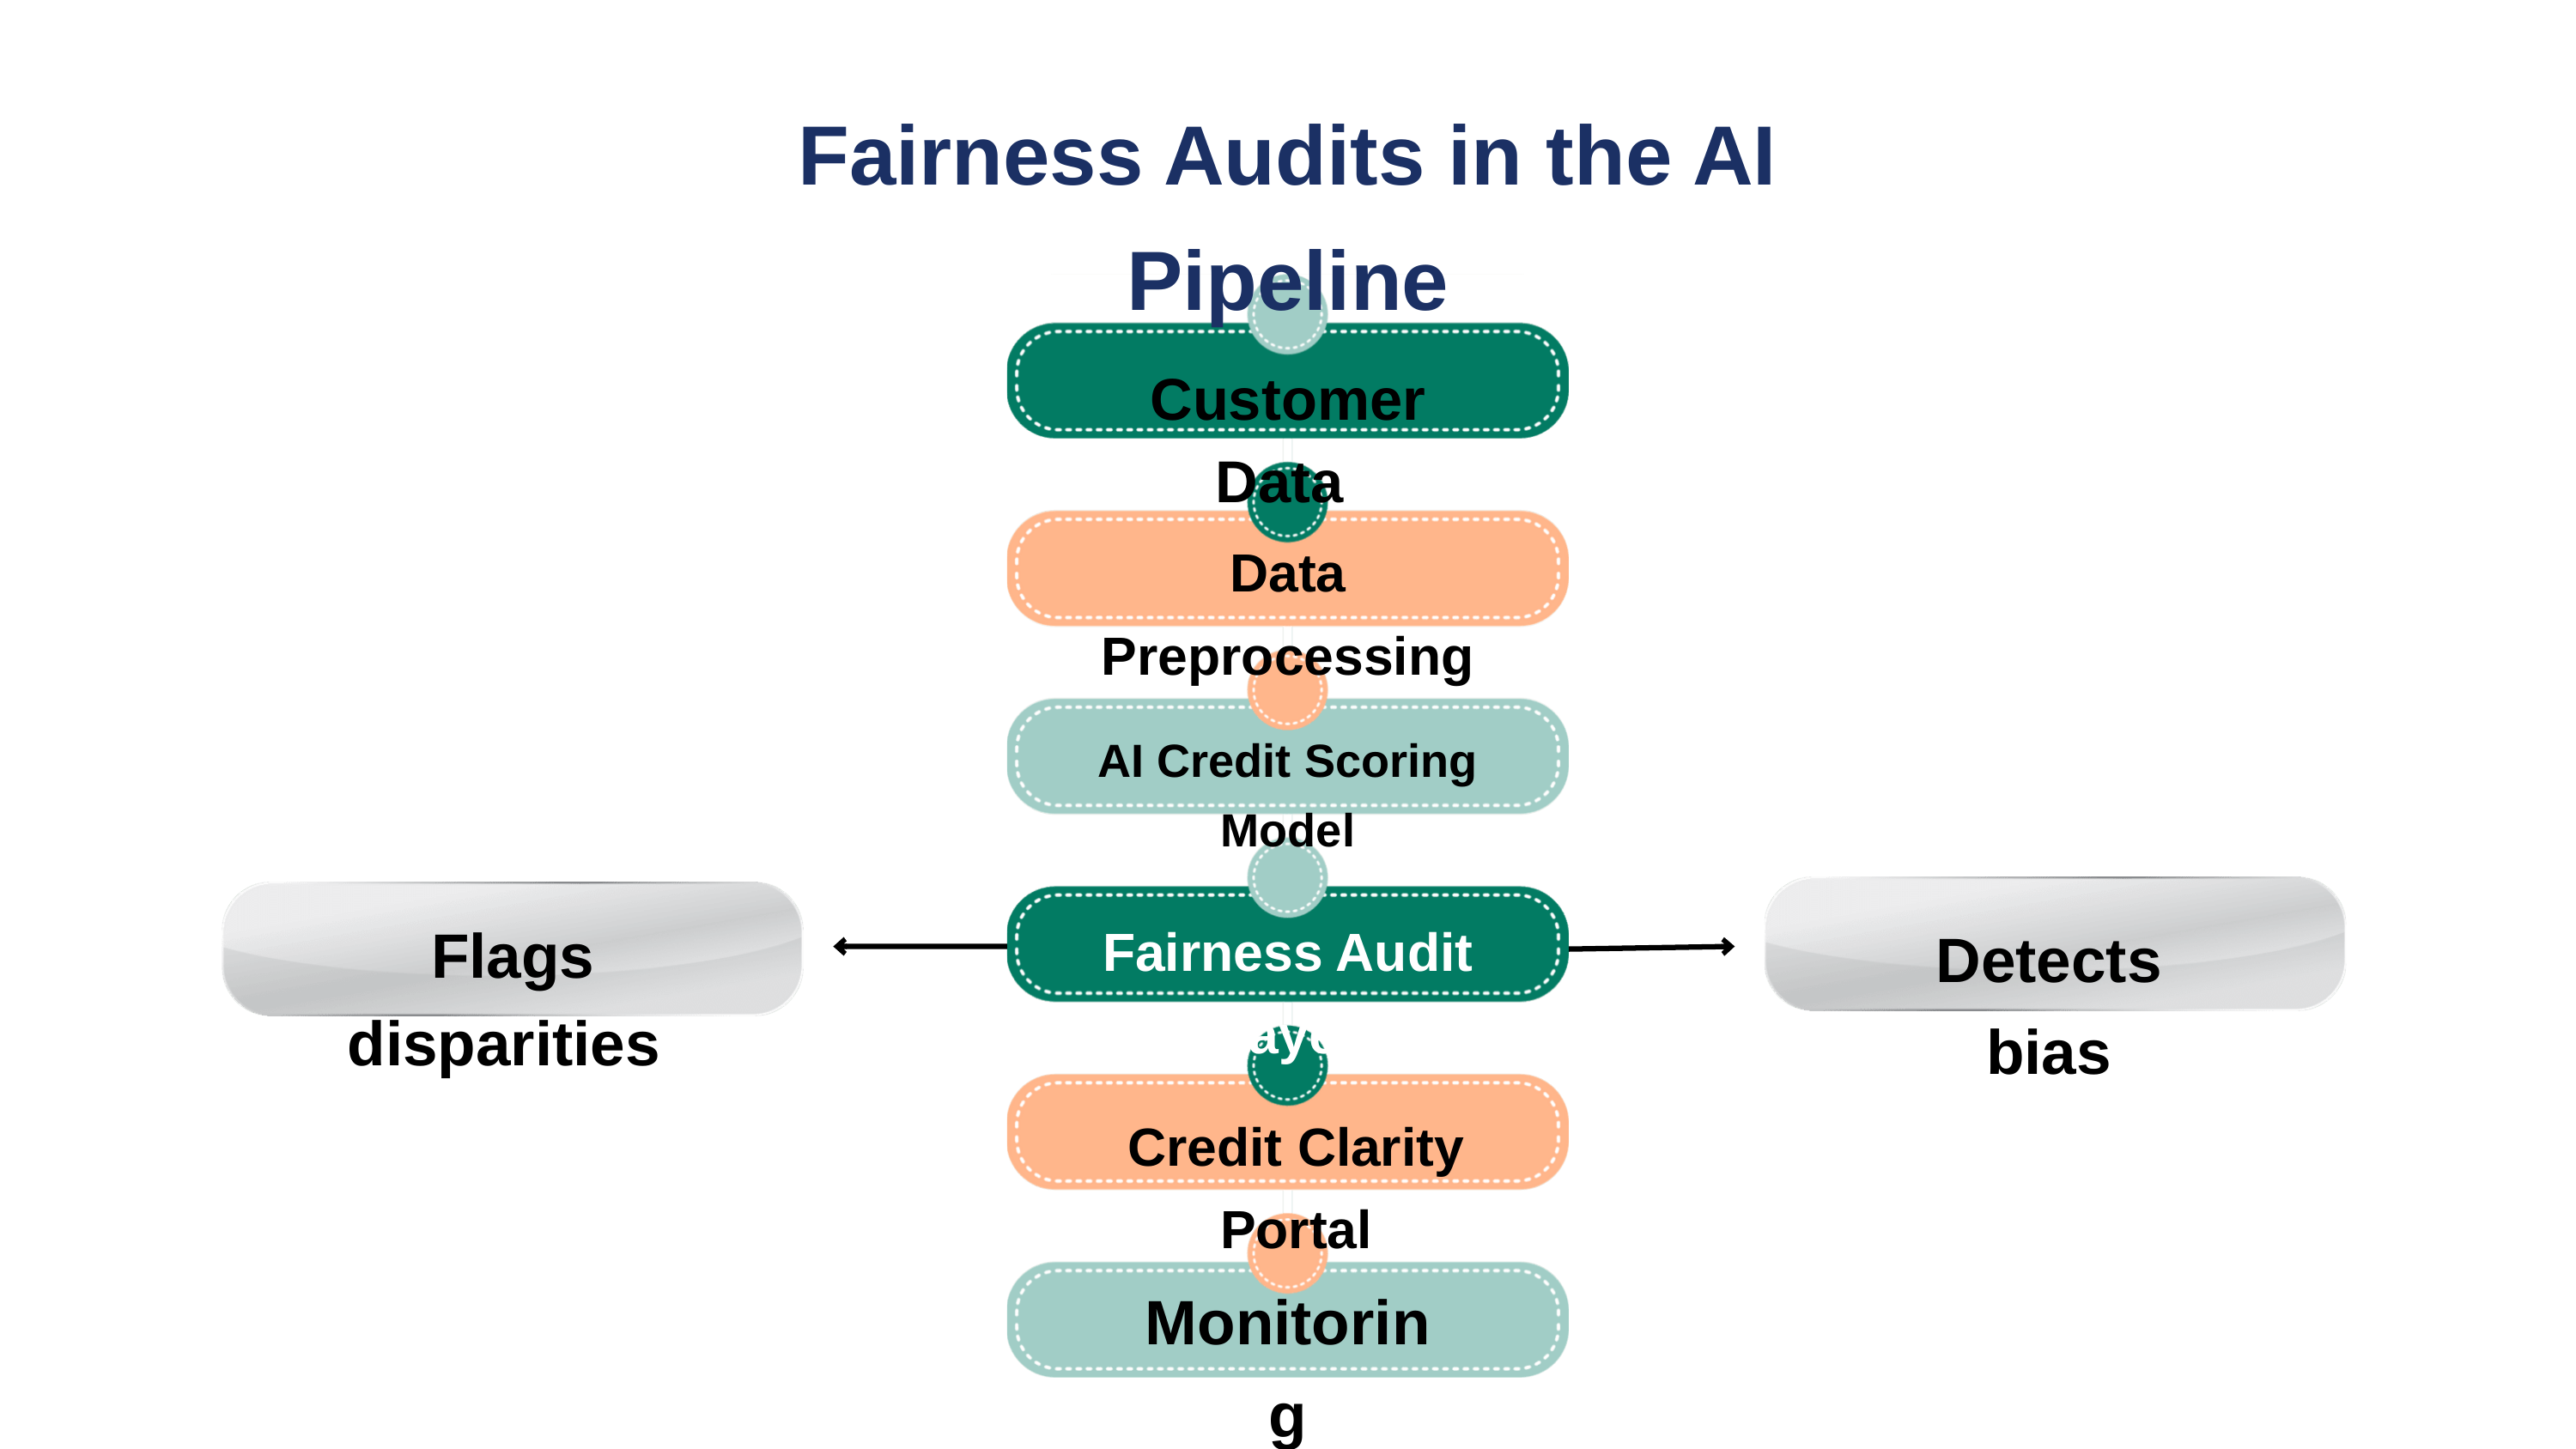

Fairness Audits in the AI Pipeline

Customer Data
Data Preprocessing
AI Credit Scoring Model

Fairness Audit Layer
Detects bias
Flags disparities

Credit Clarity Portal
Monitoring